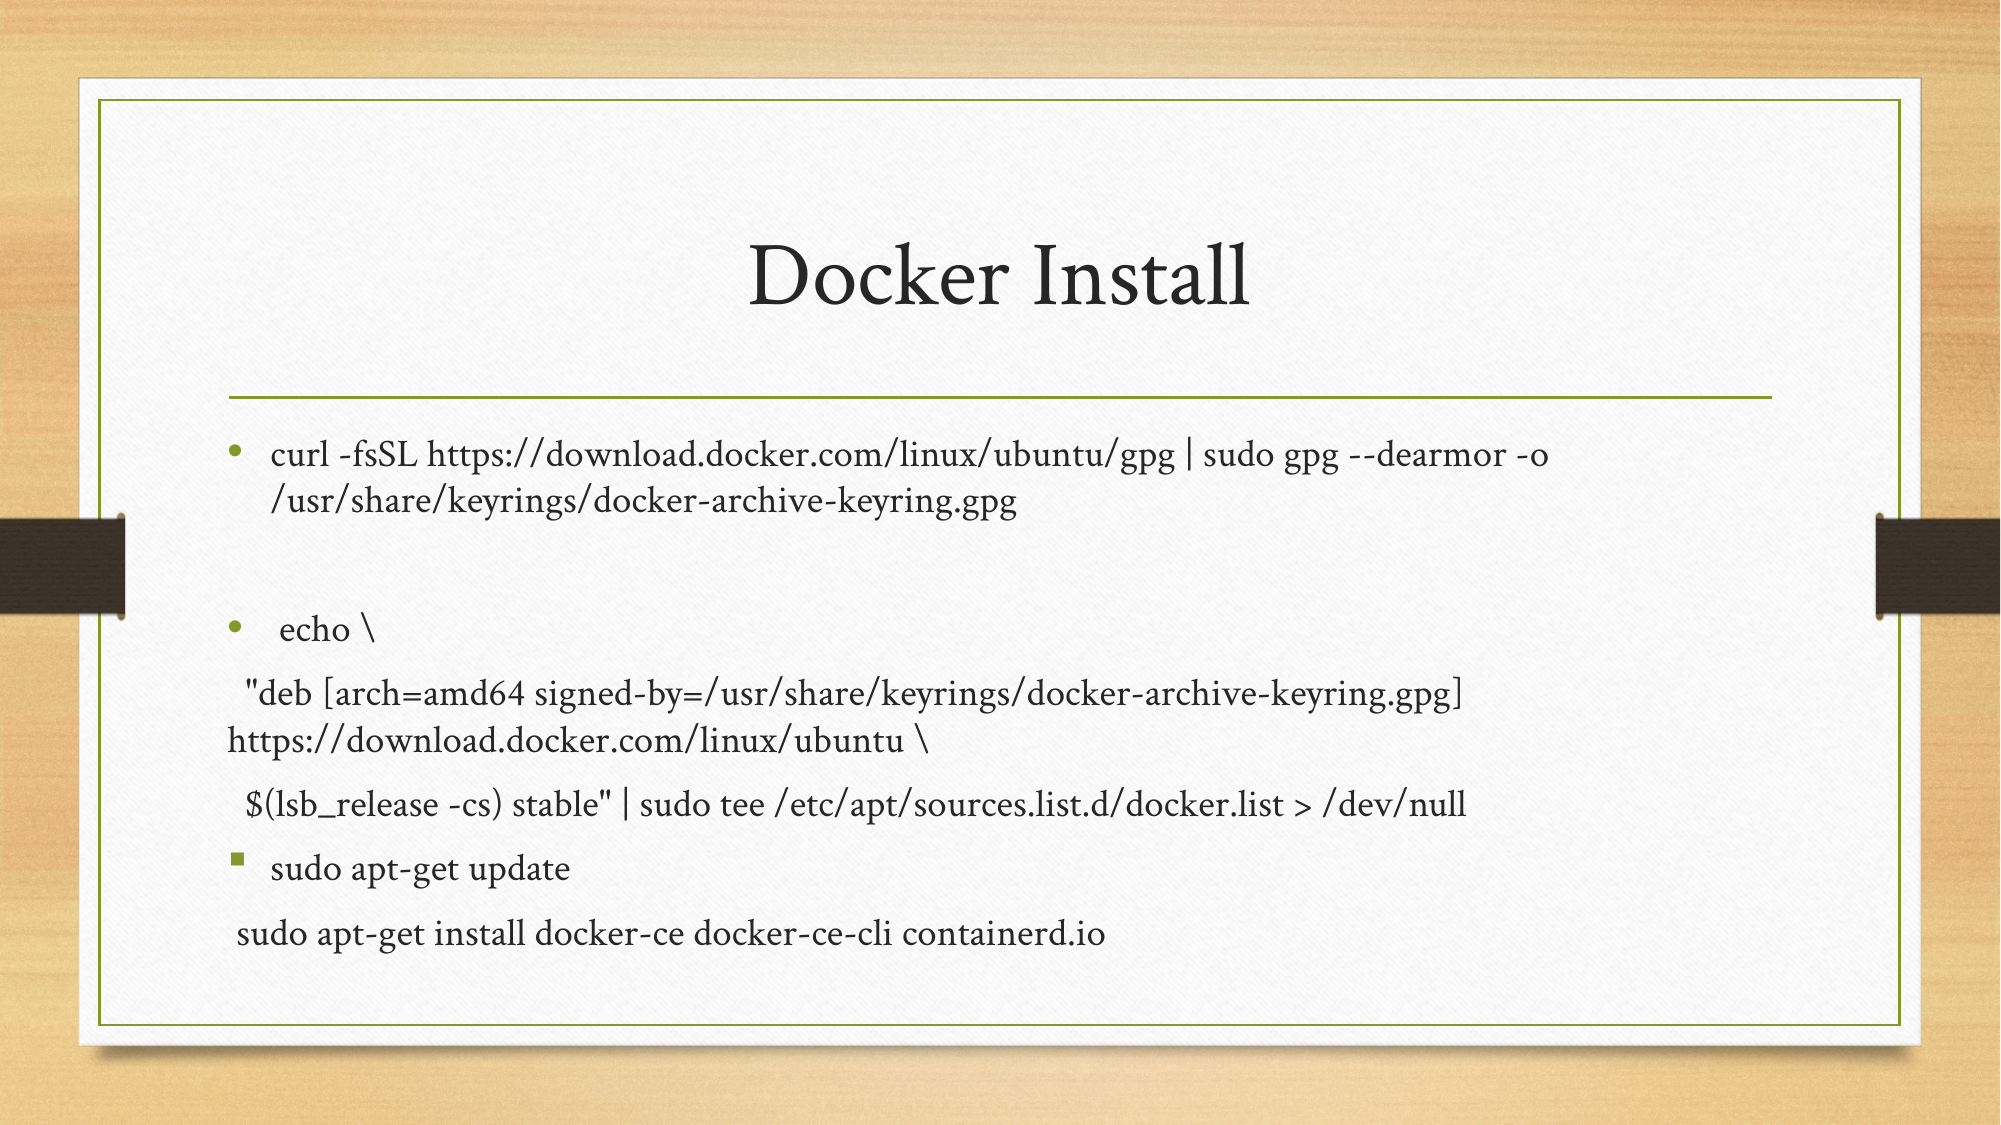

# Docker Install
curl -fsSL https://download.docker.com/linux/ubuntu/gpg | sudo gpg --dearmor -o /usr/share/keyrings/docker-archive-keyring.gpg

 echo \
  "deb [arch=amd64 signed-by=/usr/share/keyrings/docker-archive-keyring.gpg] https://download.docker.com/linux/ubuntu \
  $(lsb_release -cs) stable" | sudo tee /etc/apt/sources.list.d/docker.list > /dev/null
sudo apt-get update
 sudo apt-get install docker-ce docker-ce-cli containerd.io